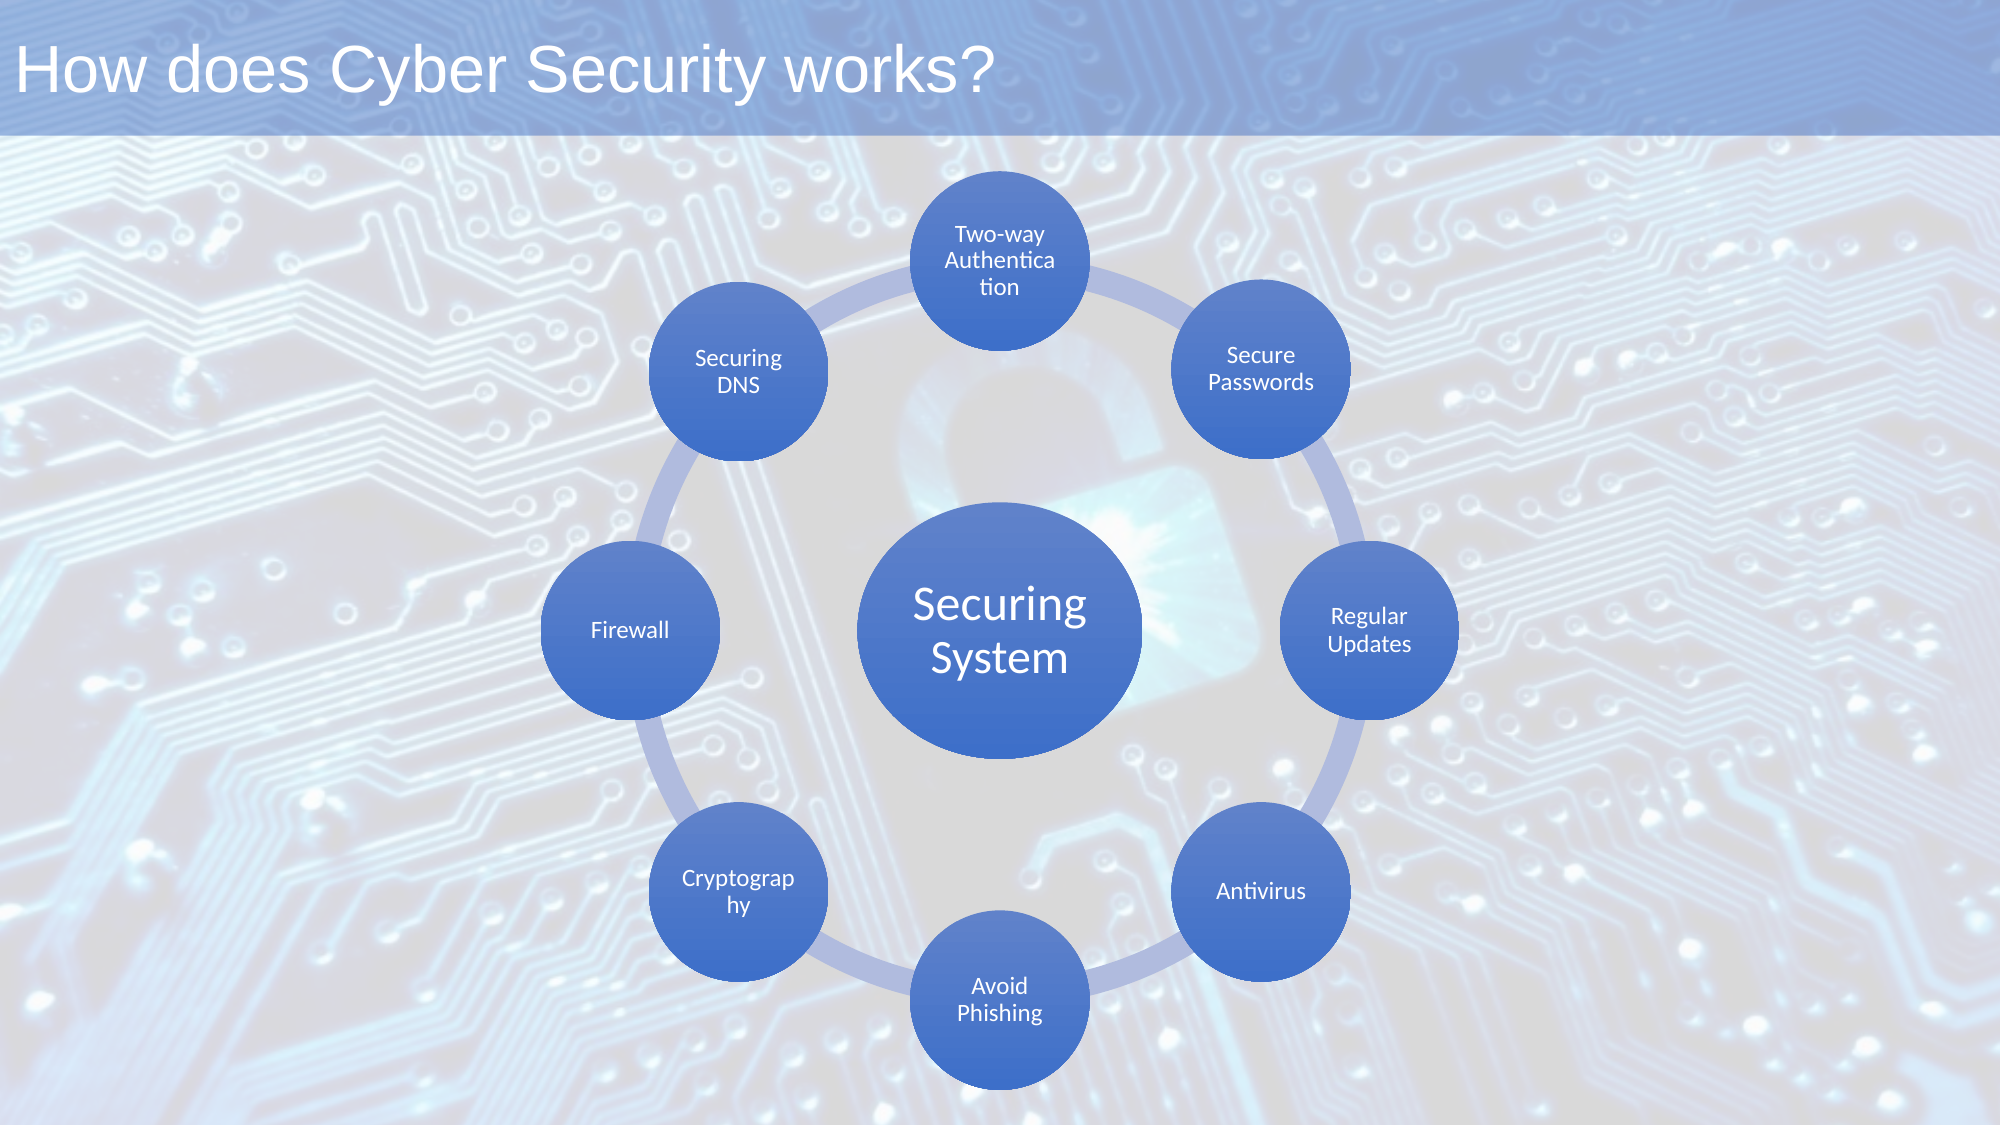

How does Cyber Security works?
Securing System
Two-way Authentication
Secure Passwords
Regular Updates
Antivirus
Avoid Phishing
Cryptography
Firewall
Securing DNS